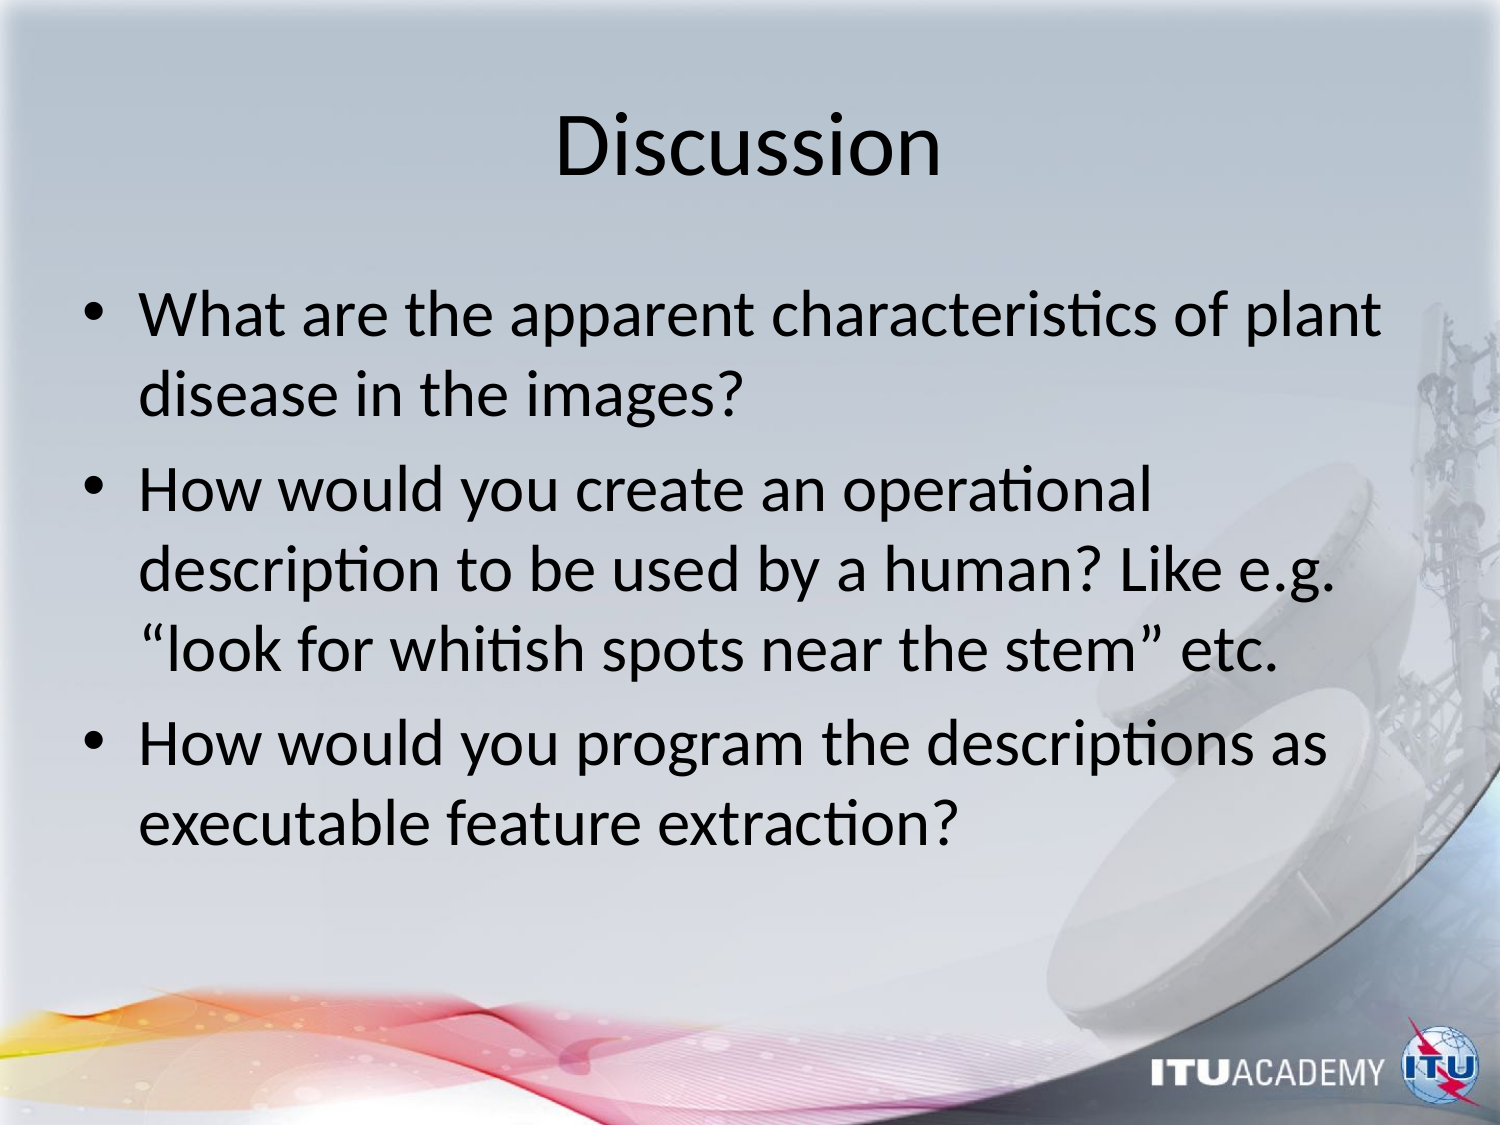

# Discussion
What are the apparent characteristics of plant disease in the images?
How would you create an operational description to be used by a human? Like e.g. “look for whitish spots near the stem” etc.
How would you program the descriptions as executable feature extraction?